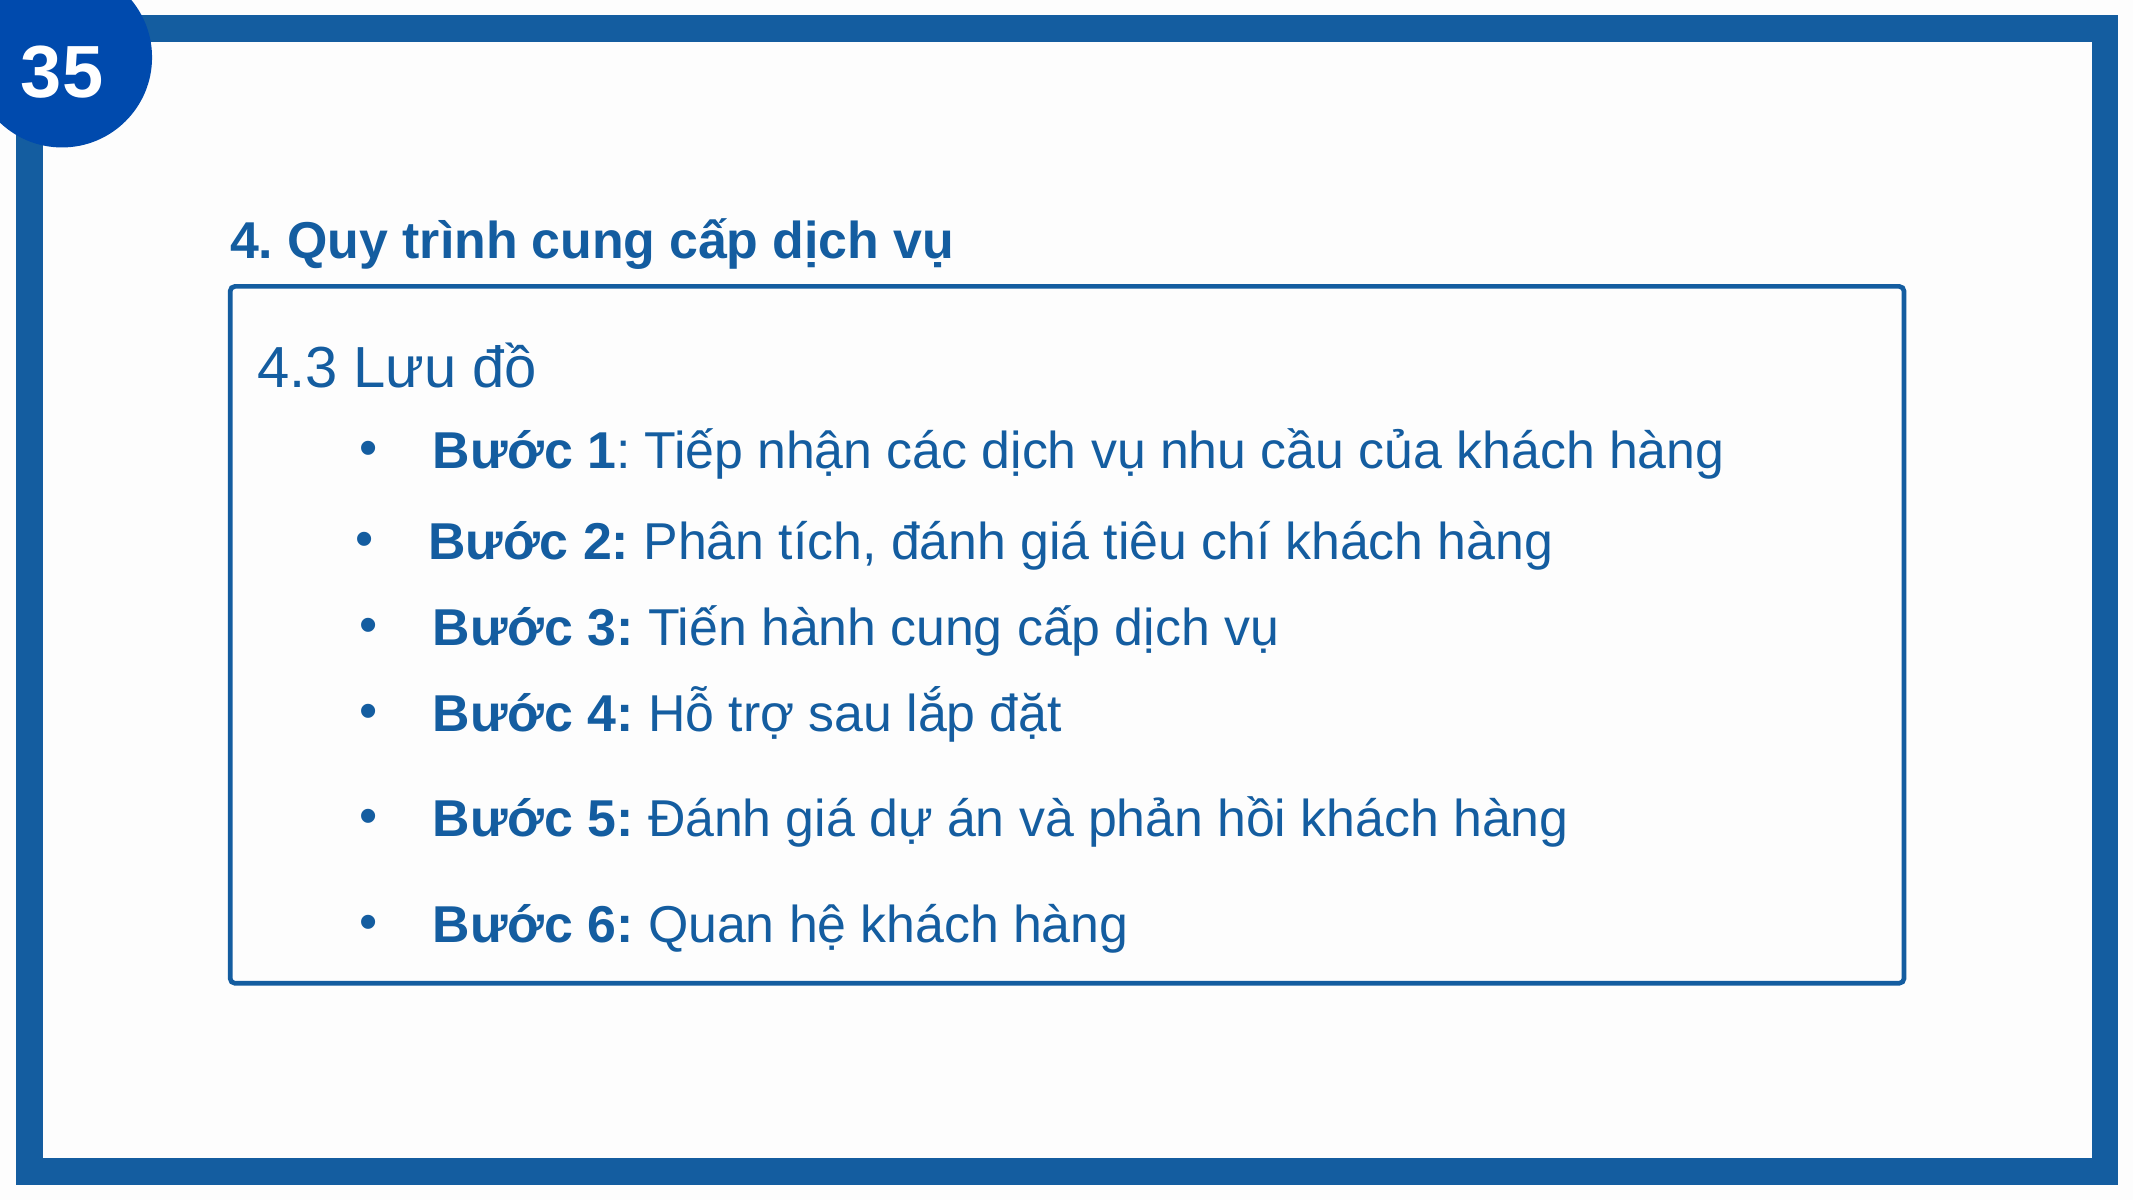

35

4. Quy trình cung cấp dịch vụ

4.3 Lưu đồ
  Bước 1: Tiếp nhận các dịch vụ nhu cầu của khách hàng

  Bước 2: Phân tích, đánh giá tiêu chí khách hàng
  Bước 3: Tiến hành cung cấp dịch vụ
  Bước 4: Hỗ trợ sau lắp đặt
  Bước 5: Đánh giá dự án và phản hồi khách hàng
  Bước 6: Quan hệ khách hàng